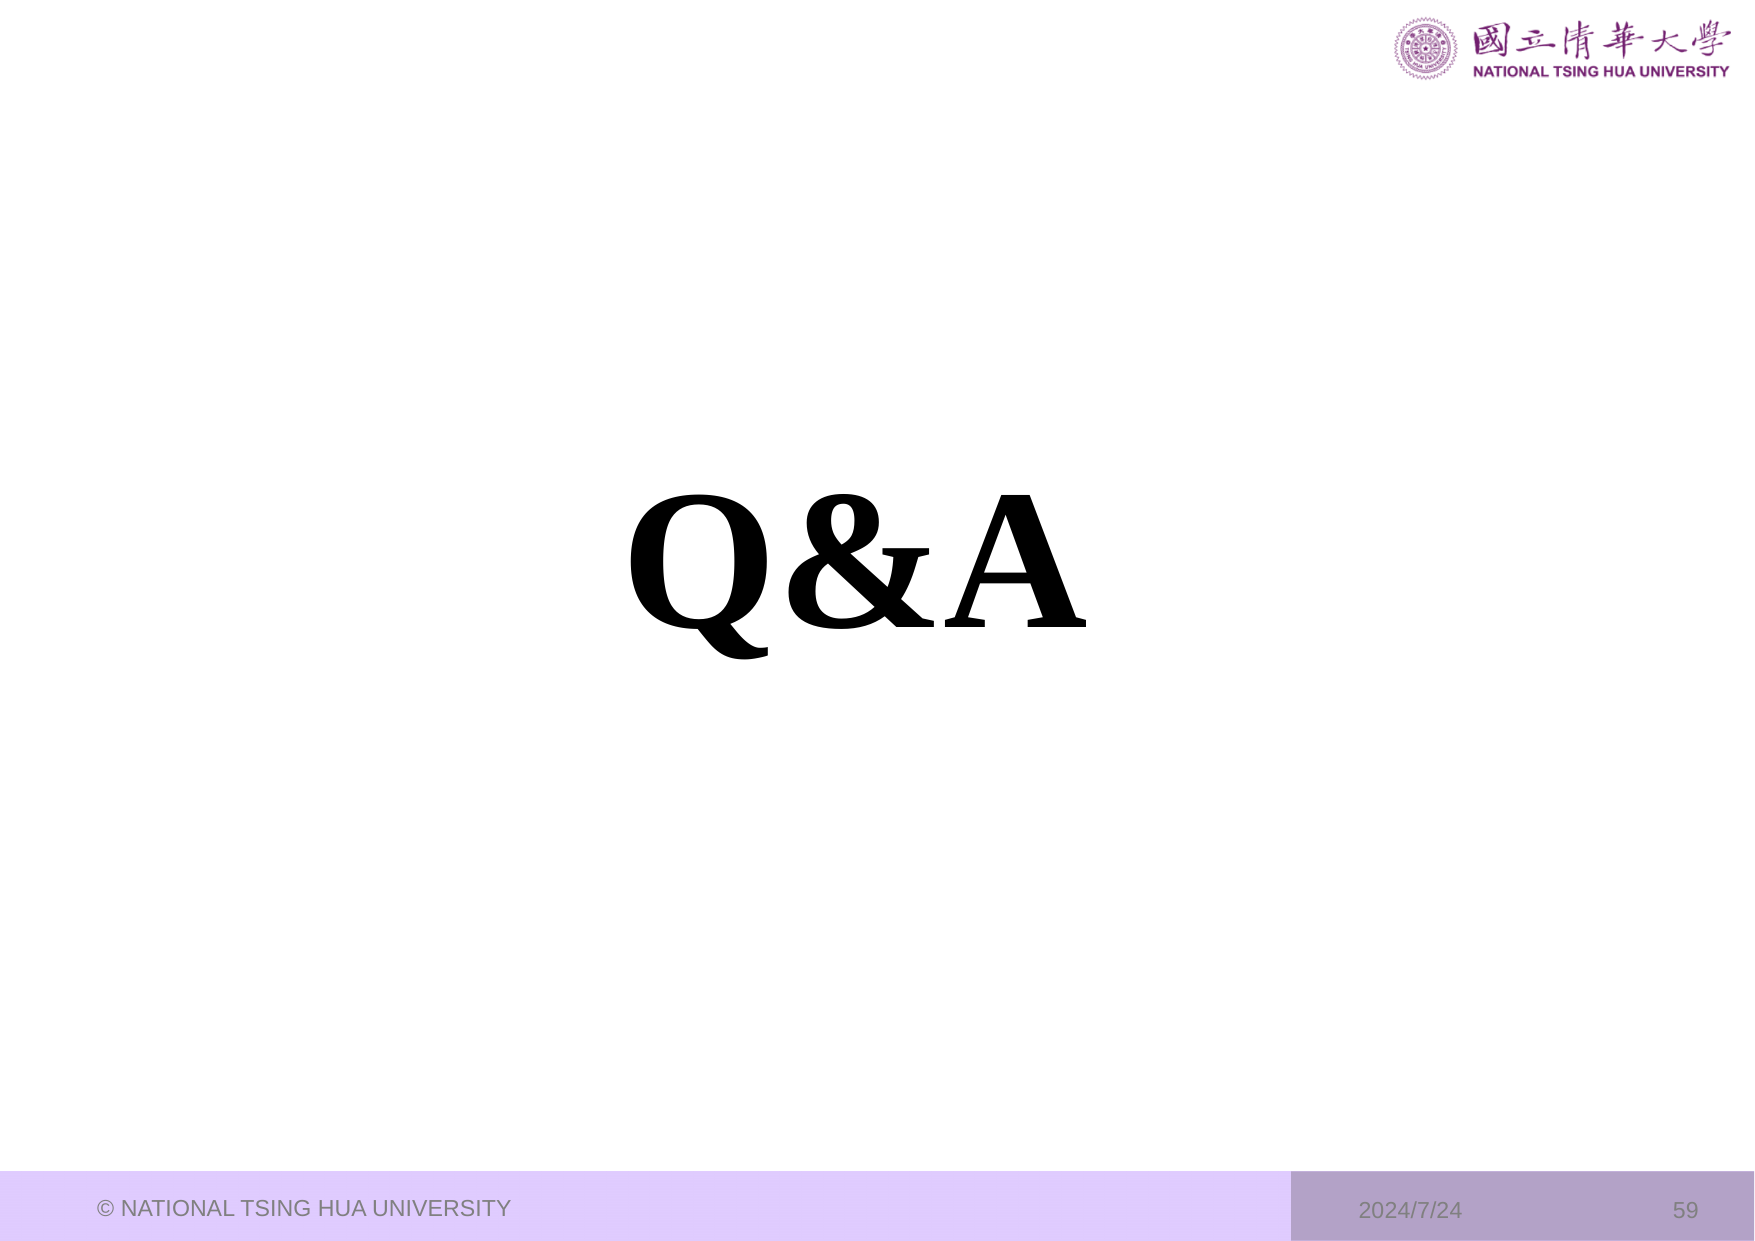

Q&A
© NATIONAL TSING HUA UNIVERSITY
2024/7/24
59